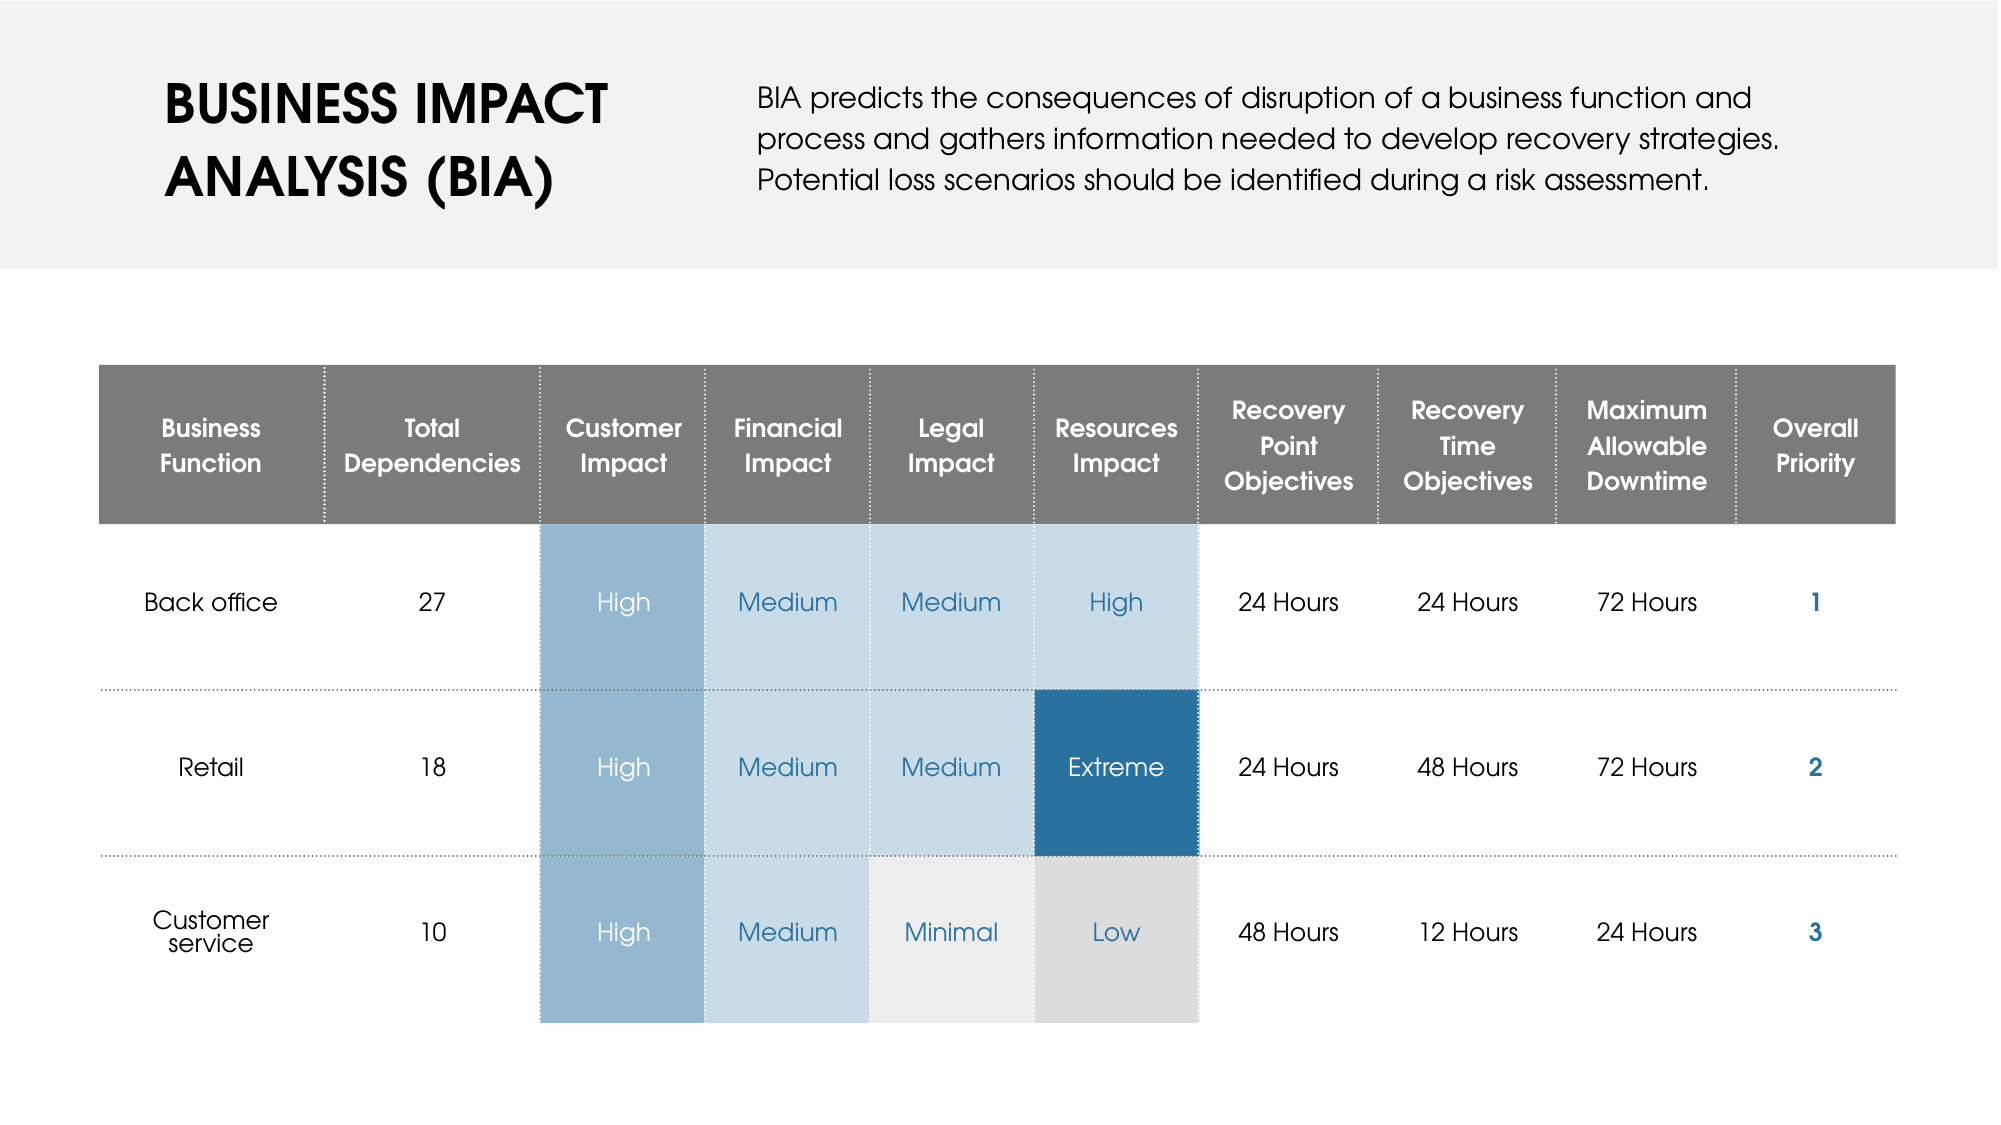

BIA predicts the consequences of disruption of a business function and process and gathers information needed to develop recovery strategies. Potential loss scenarios should be identified during a risk assessment.
BUSINESS IMPACT ANALYSIS (BIA)
| Business Function | Total Dependencies | Customer Impact | Financial Impact | Legal Impact | Resources Impact | Recovery Point Objectives | Recovery Time Objectives | Maximum Allowable Downtime | Overall Priority |
| --- | --- | --- | --- | --- | --- | --- | --- | --- | --- |
| Back office | 27 | High | Medium | Medium | High | 24 Hours | 24 Hours | 72 Hours | 1 |
| Retail | 18 | High | Medium | Medium | Extreme | 24 Hours | 48 Hours | 72 Hours | 2 |
| Customer service | 10 | High | Medium | Minimal | Low | 48 Hours | 12 Hours | 24 Hours | 3 |